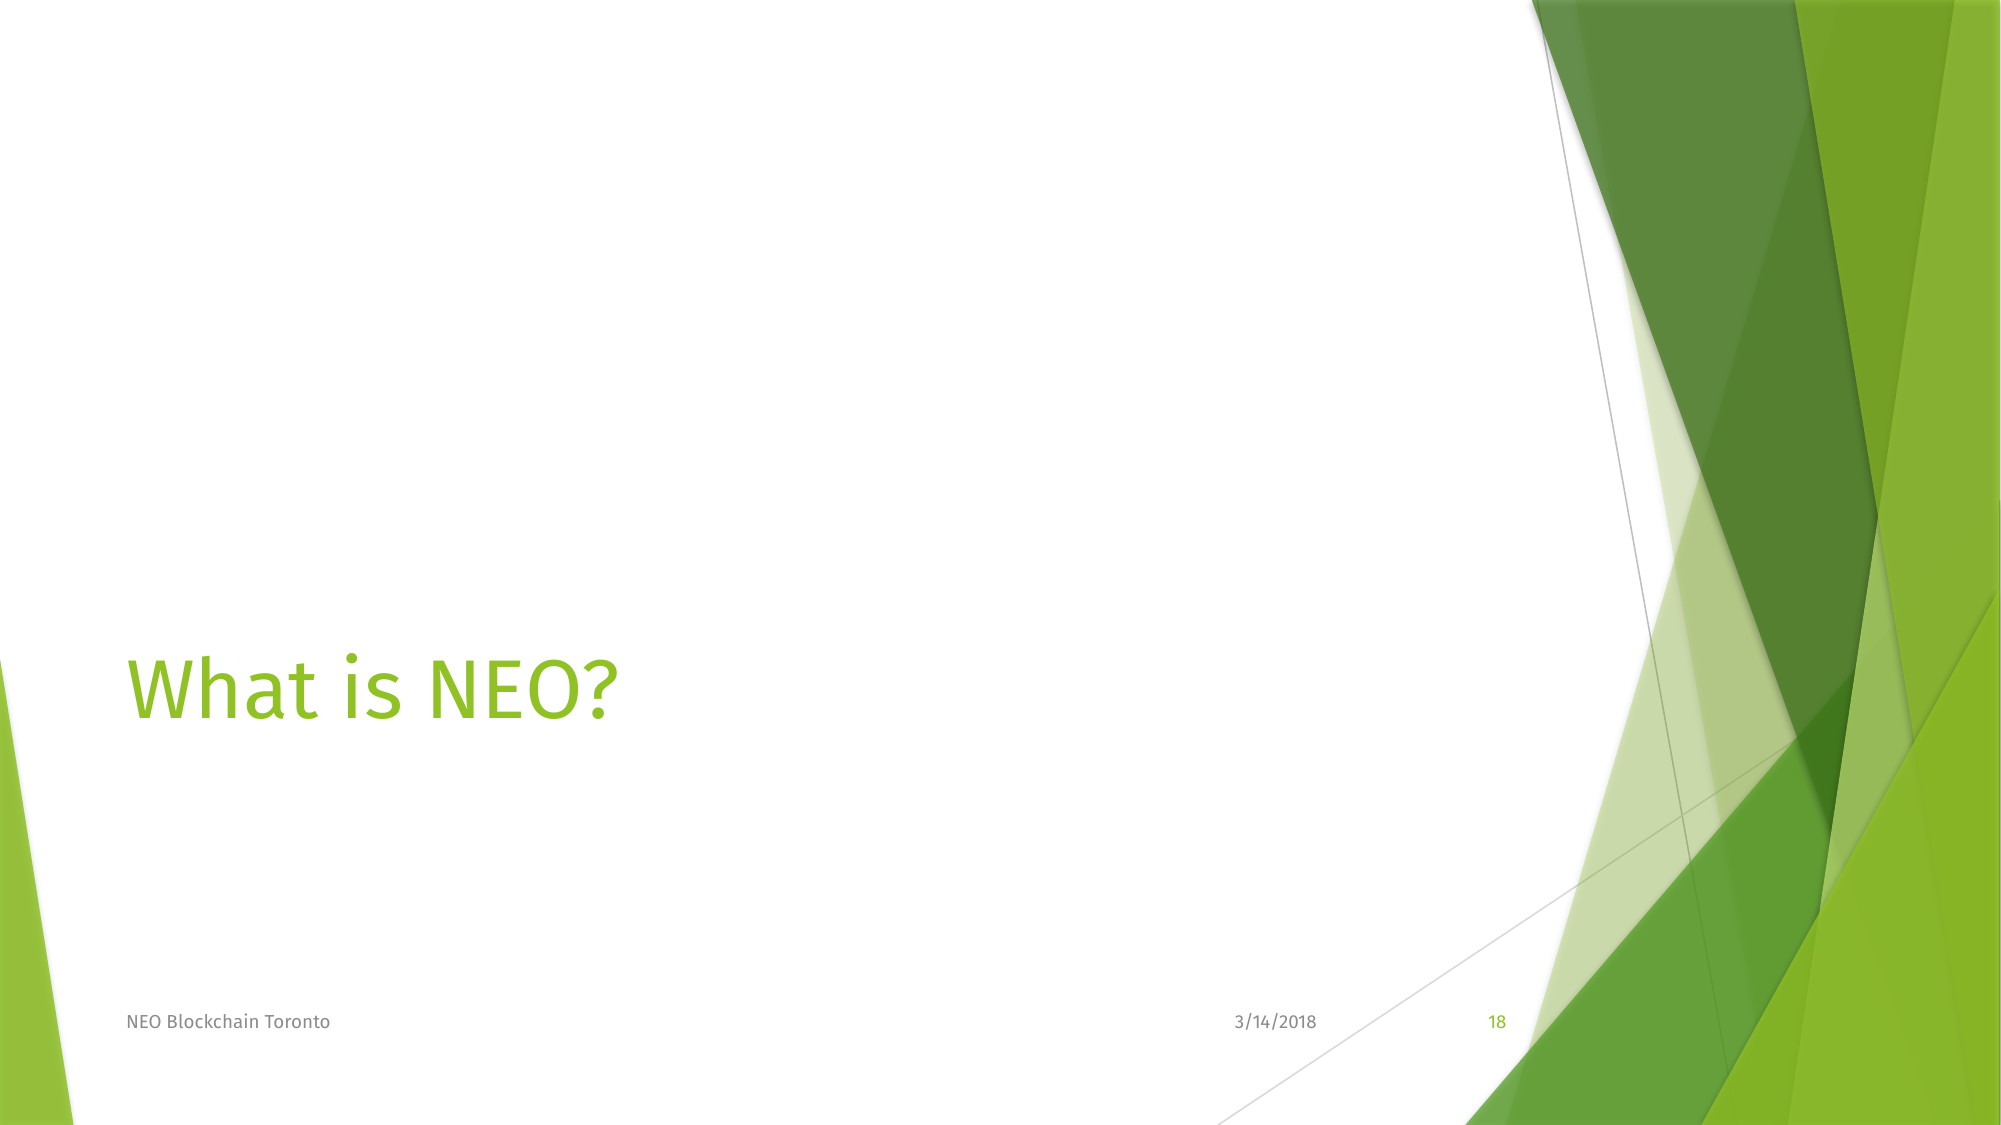

# What is NEO?

NEO Blockchain Toronto
3/14/2018
18